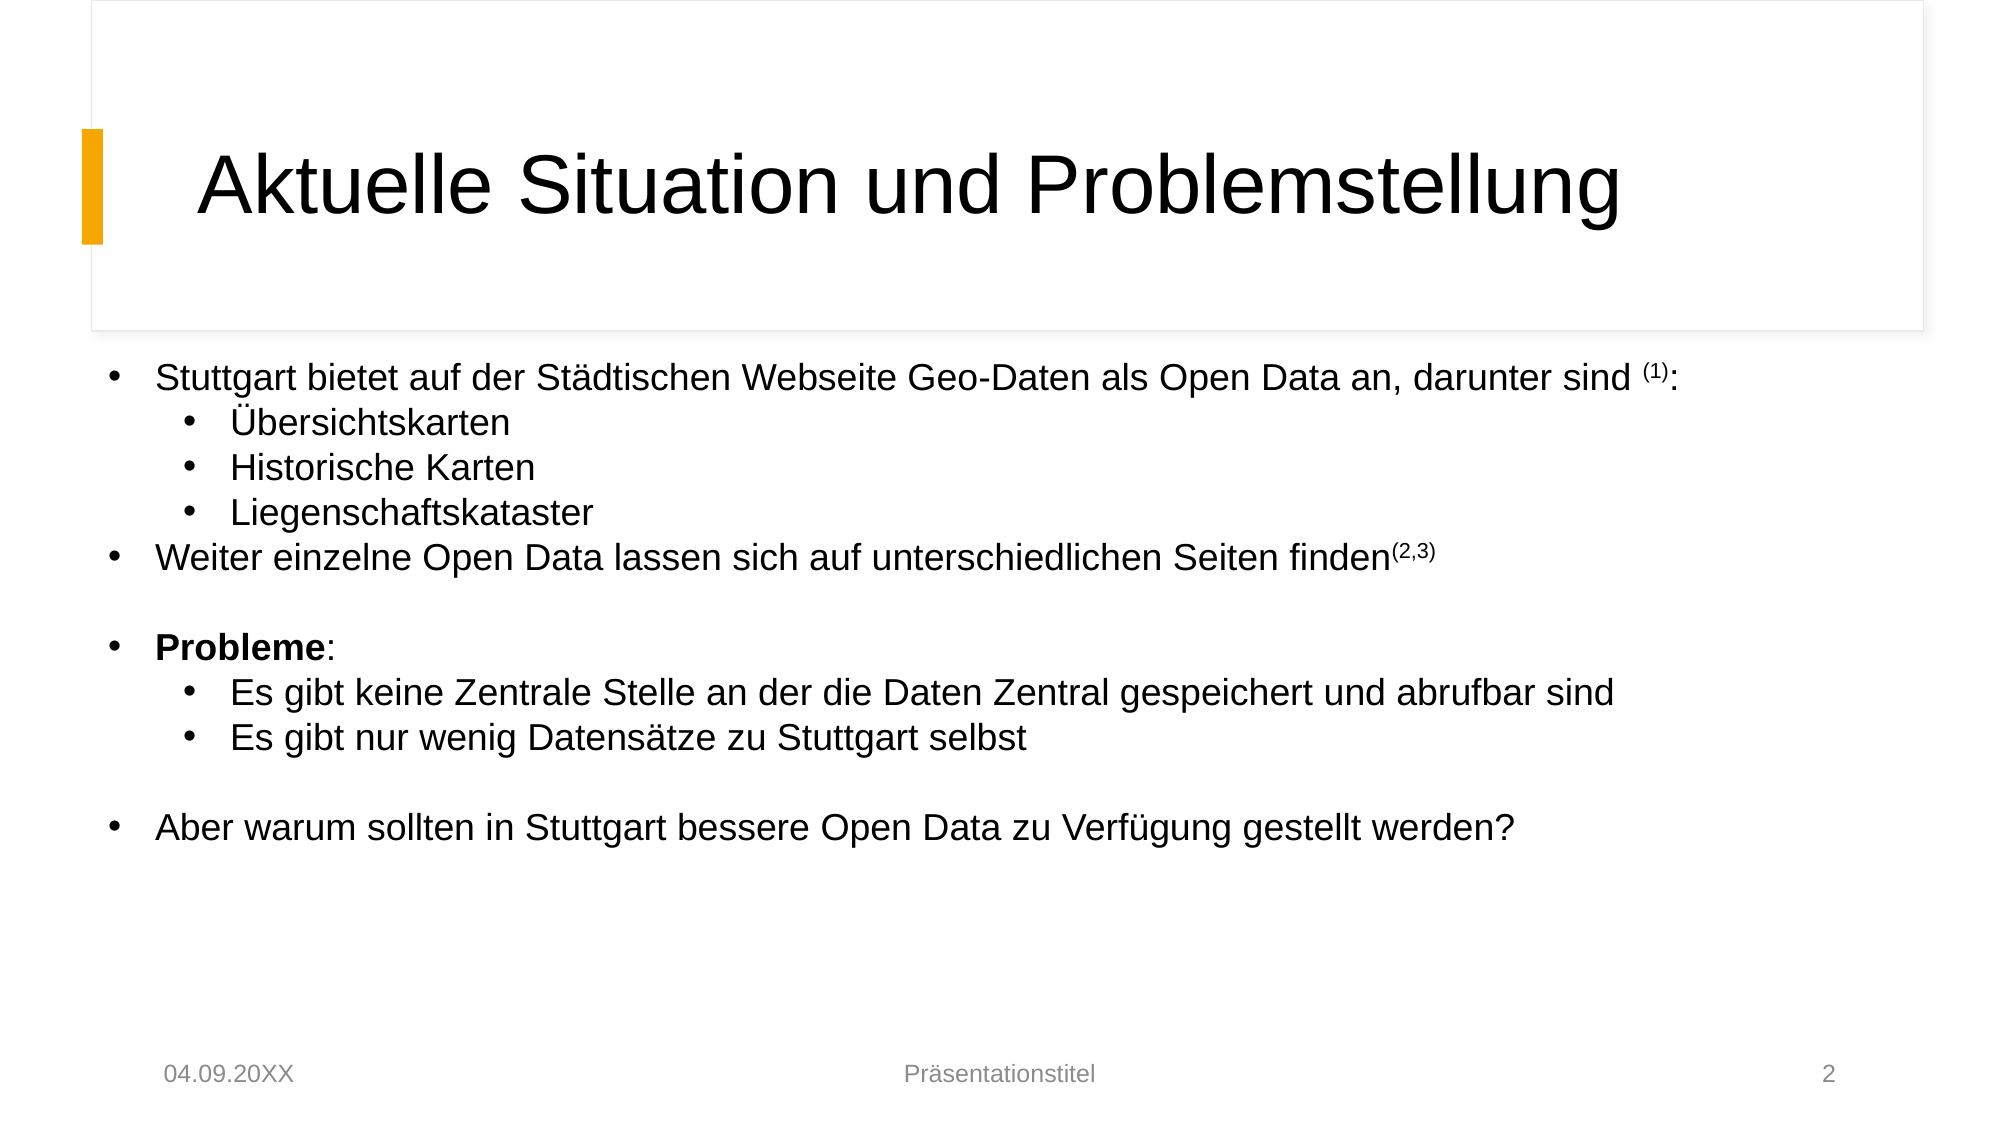

# Aktuelle Situation und Problemstellung
Stuttgart bietet auf der Städtischen Webseite Geo-Daten als Open Data an, darunter sind (1):
Übersichtskarten
Historische Karten
Liegenschaftskataster
Weiter einzelne Open Data lassen sich auf unterschiedlichen Seiten finden(2,3)

Probleme:
Es gibt keine Zentrale Stelle an der die Daten Zentral gespeichert und abrufbar sind
Es gibt nur wenig Datensätze zu Stuttgart selbst

Aber warum sollten in Stuttgart bessere Open Data zu Verfügung gestellt werden?

04.09.20XX
Präsentationstitel
2